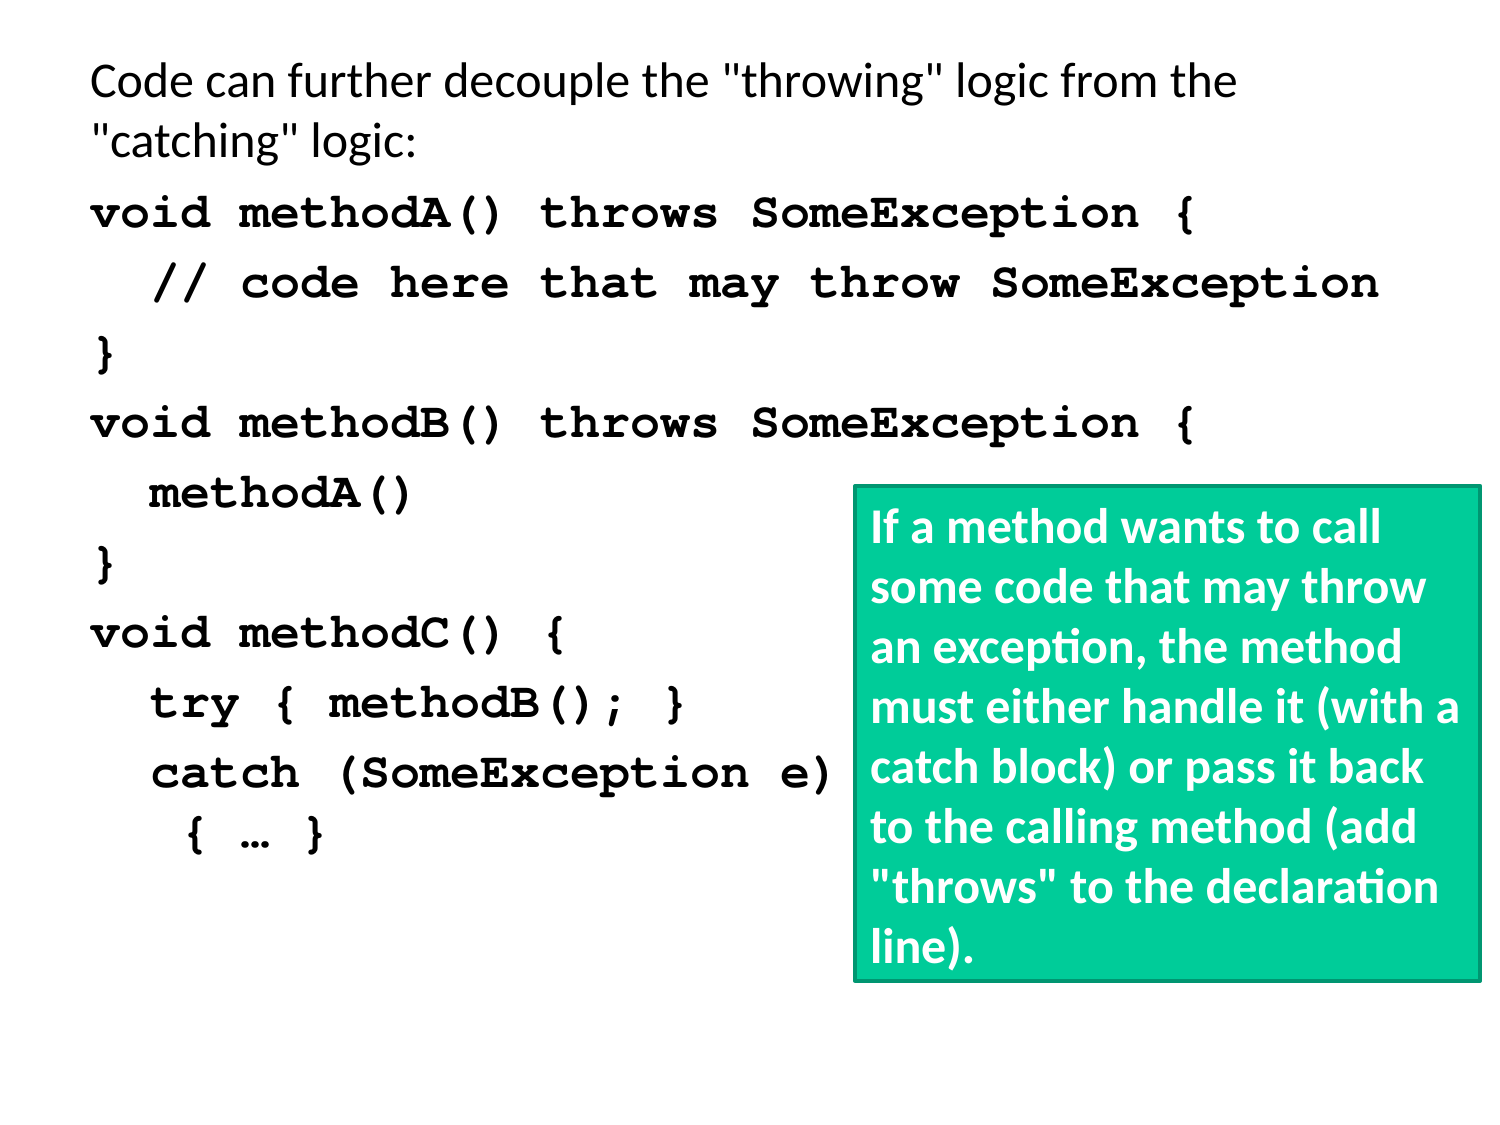

Code can further decouple the "throwing" logic from the "catching" logic:
void methodA() throws SomeException {
  // code here that may throw SomeException
}
void methodB() throws SomeException {
  methodA()
}
void methodC() {
  try { methodB(); }
  catch (SomeException e)
   { … }
If a method wants to call some code that may throw an exception, the method must either handle it (with a catch block) or pass it back to the calling method (add "throws" to the declaration line).